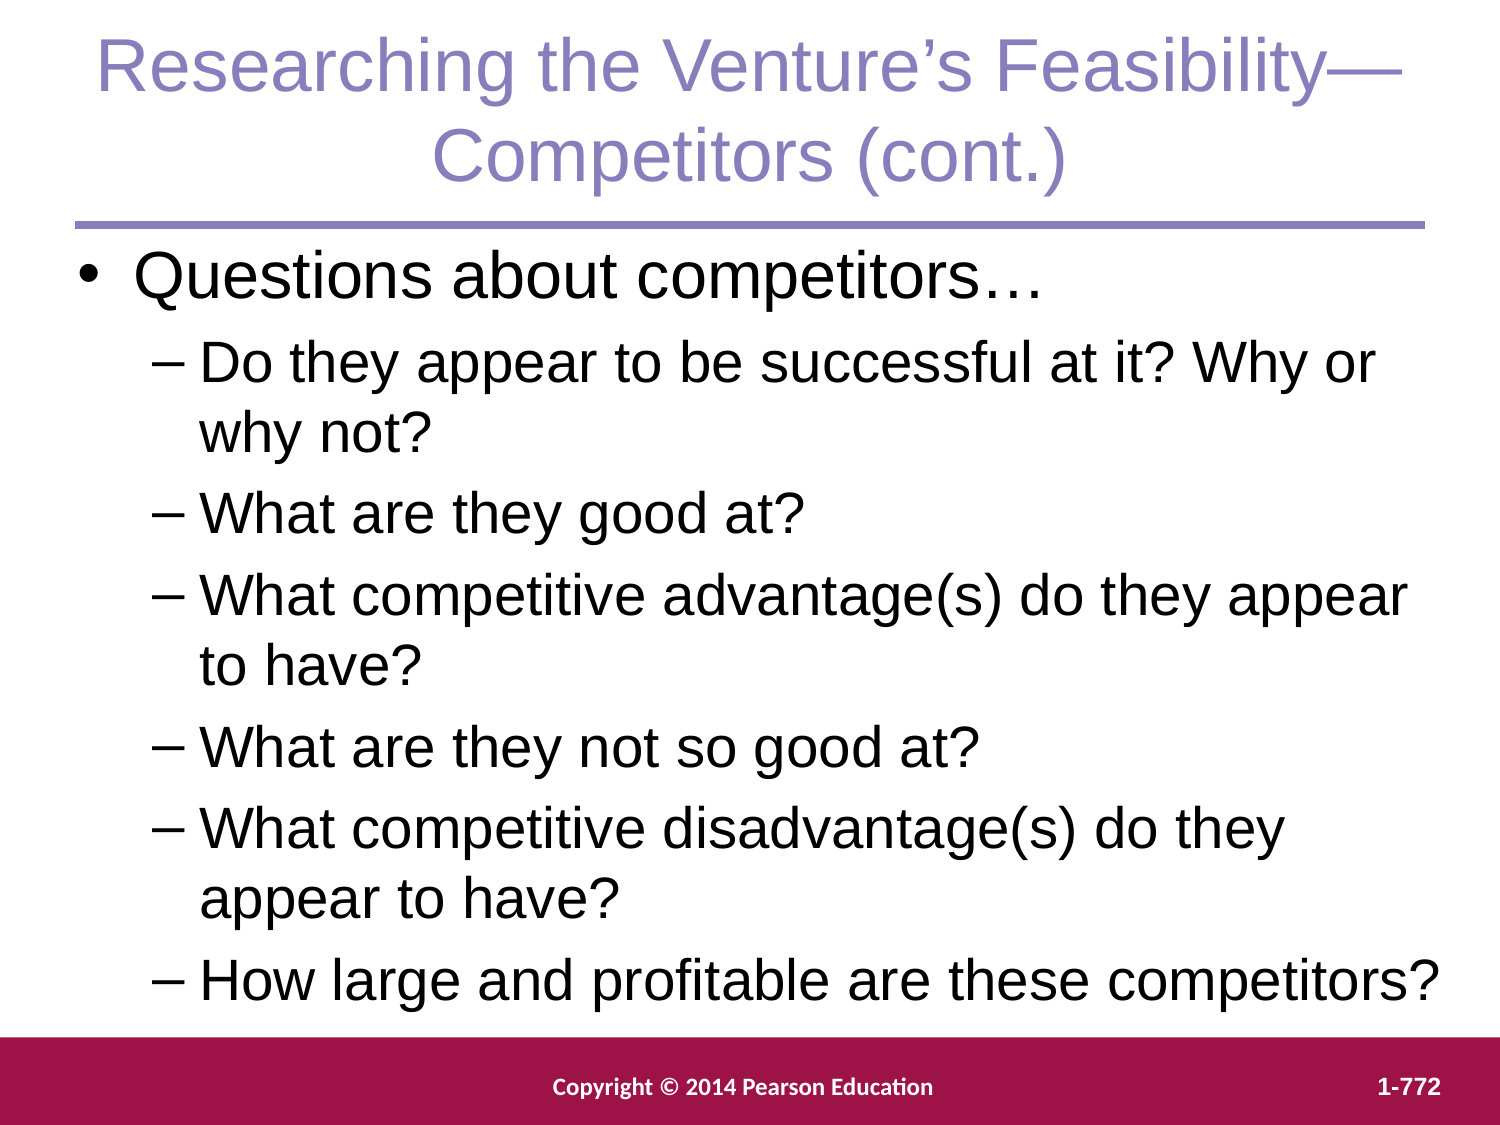

Researching the Venture’s Feasibility—Competitors (cont.)
Questions about competitors…
Do they appear to be successful at it? Why or why not?
What are they good at?
What competitive advantage(s) do they appear to have?
What are they not so good at?
What competitive disadvantage(s) do they appear to have?
How large and profitable are these competitors?